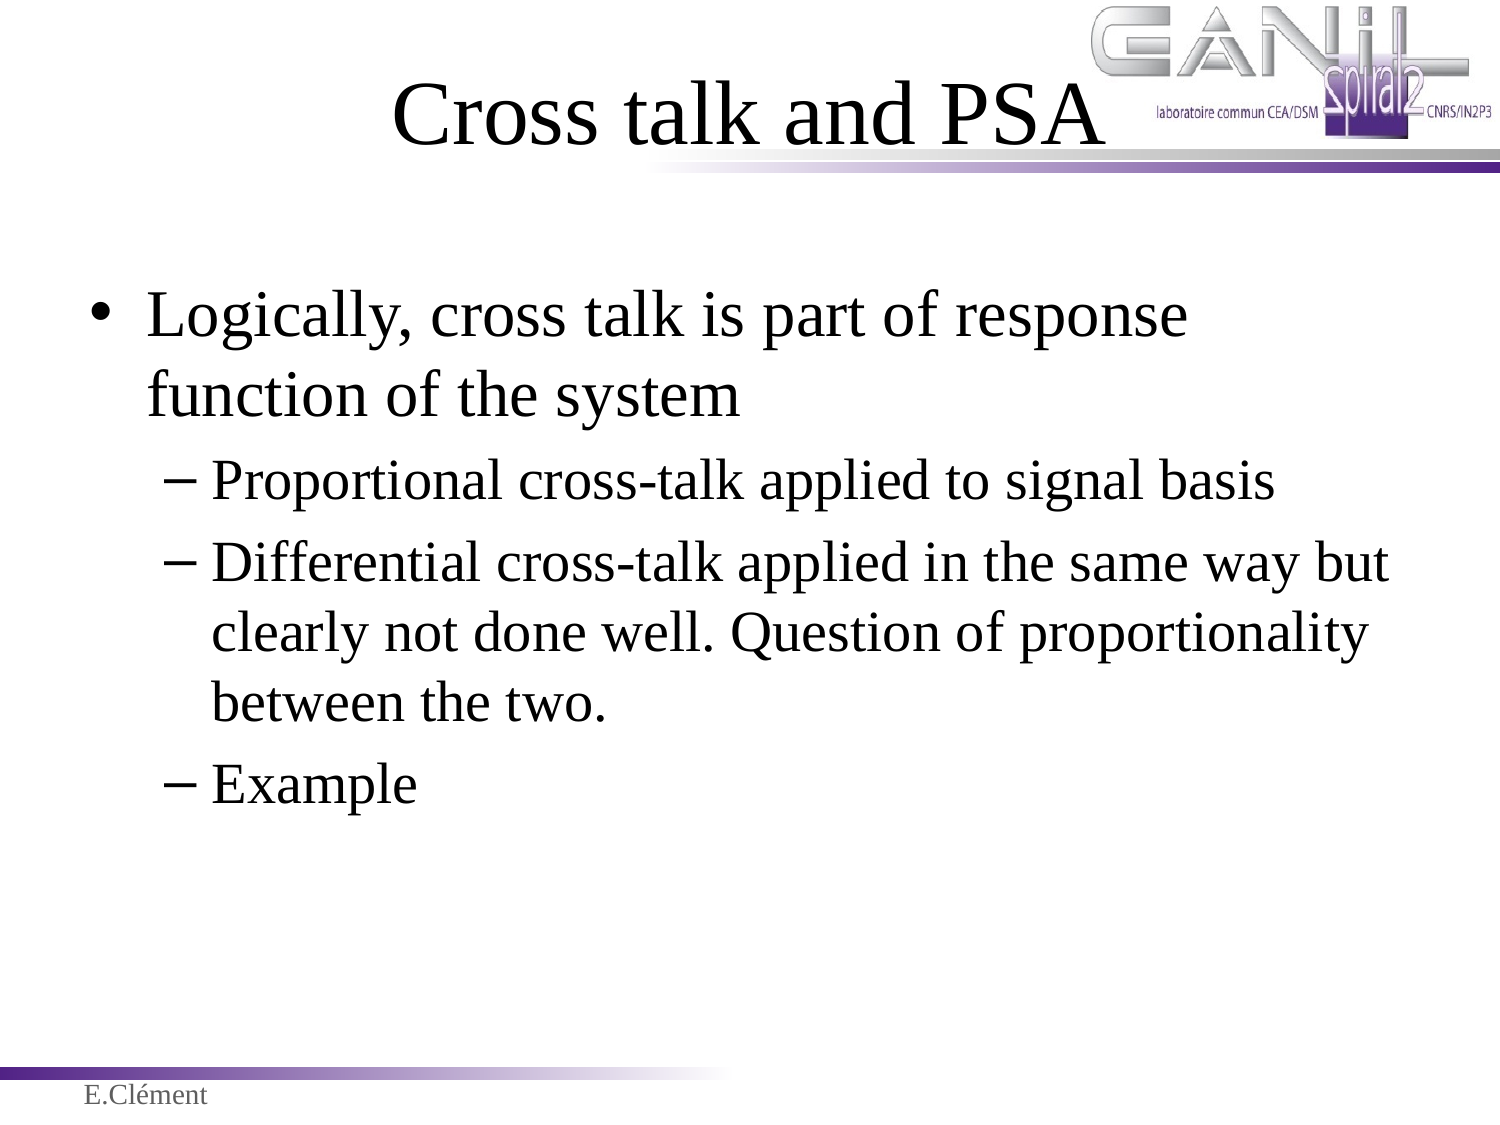

# Cross talk and PSA
Logically, cross talk is part of response function of the system
Proportional cross-talk applied to signal basis
Differential cross-talk applied in the same way but clearly not done well. Question of proportionality between the two.
Example